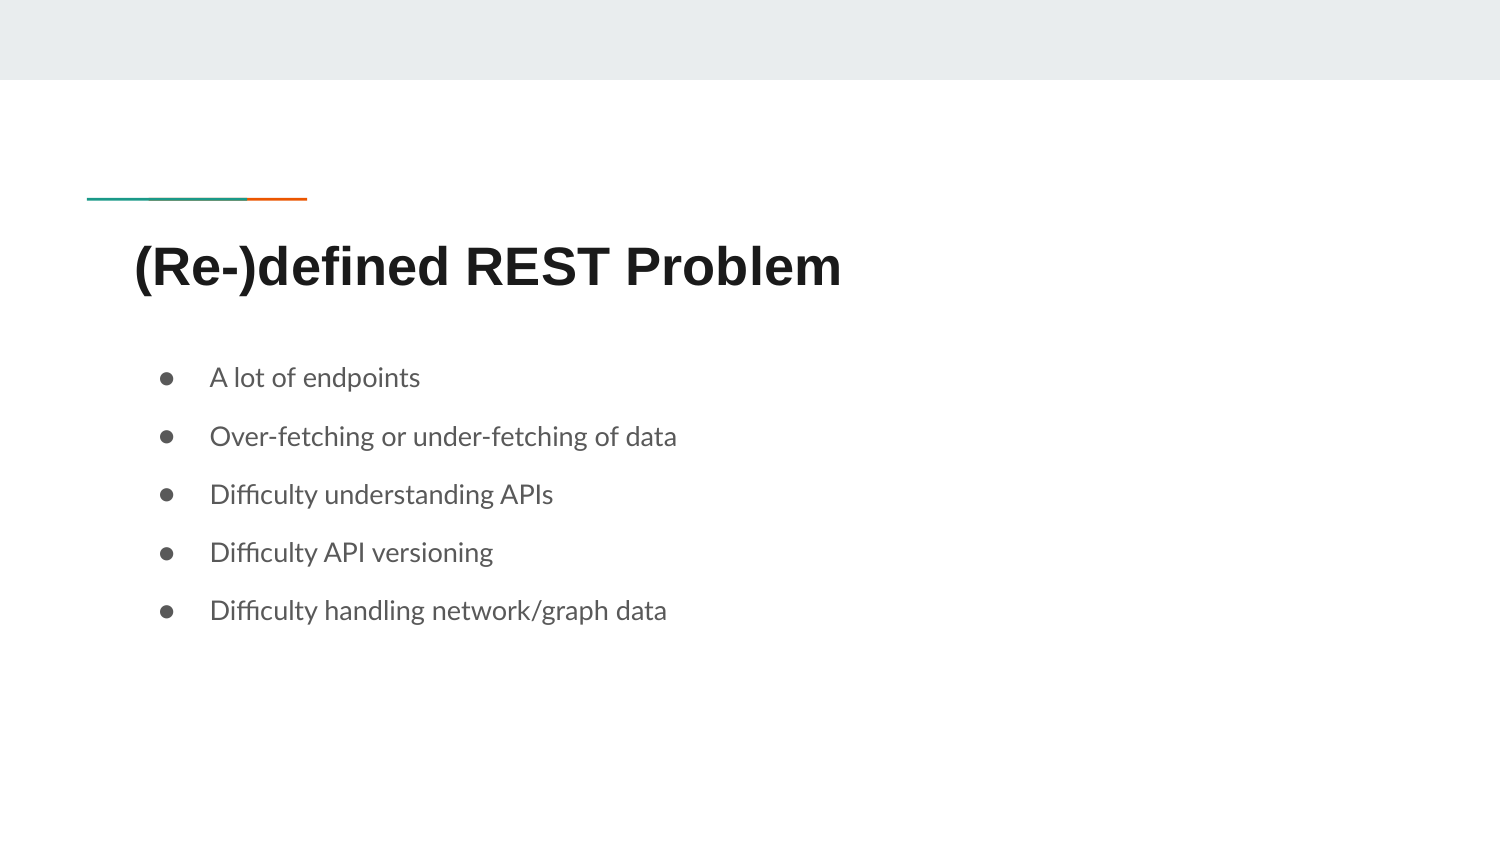

# (Re-)defined REST Problem
A lot of endpoints
Over-fetching or under-fetching of data
Difficulty understanding APIs
Difficulty API versioning
Difficulty handling network/graph data